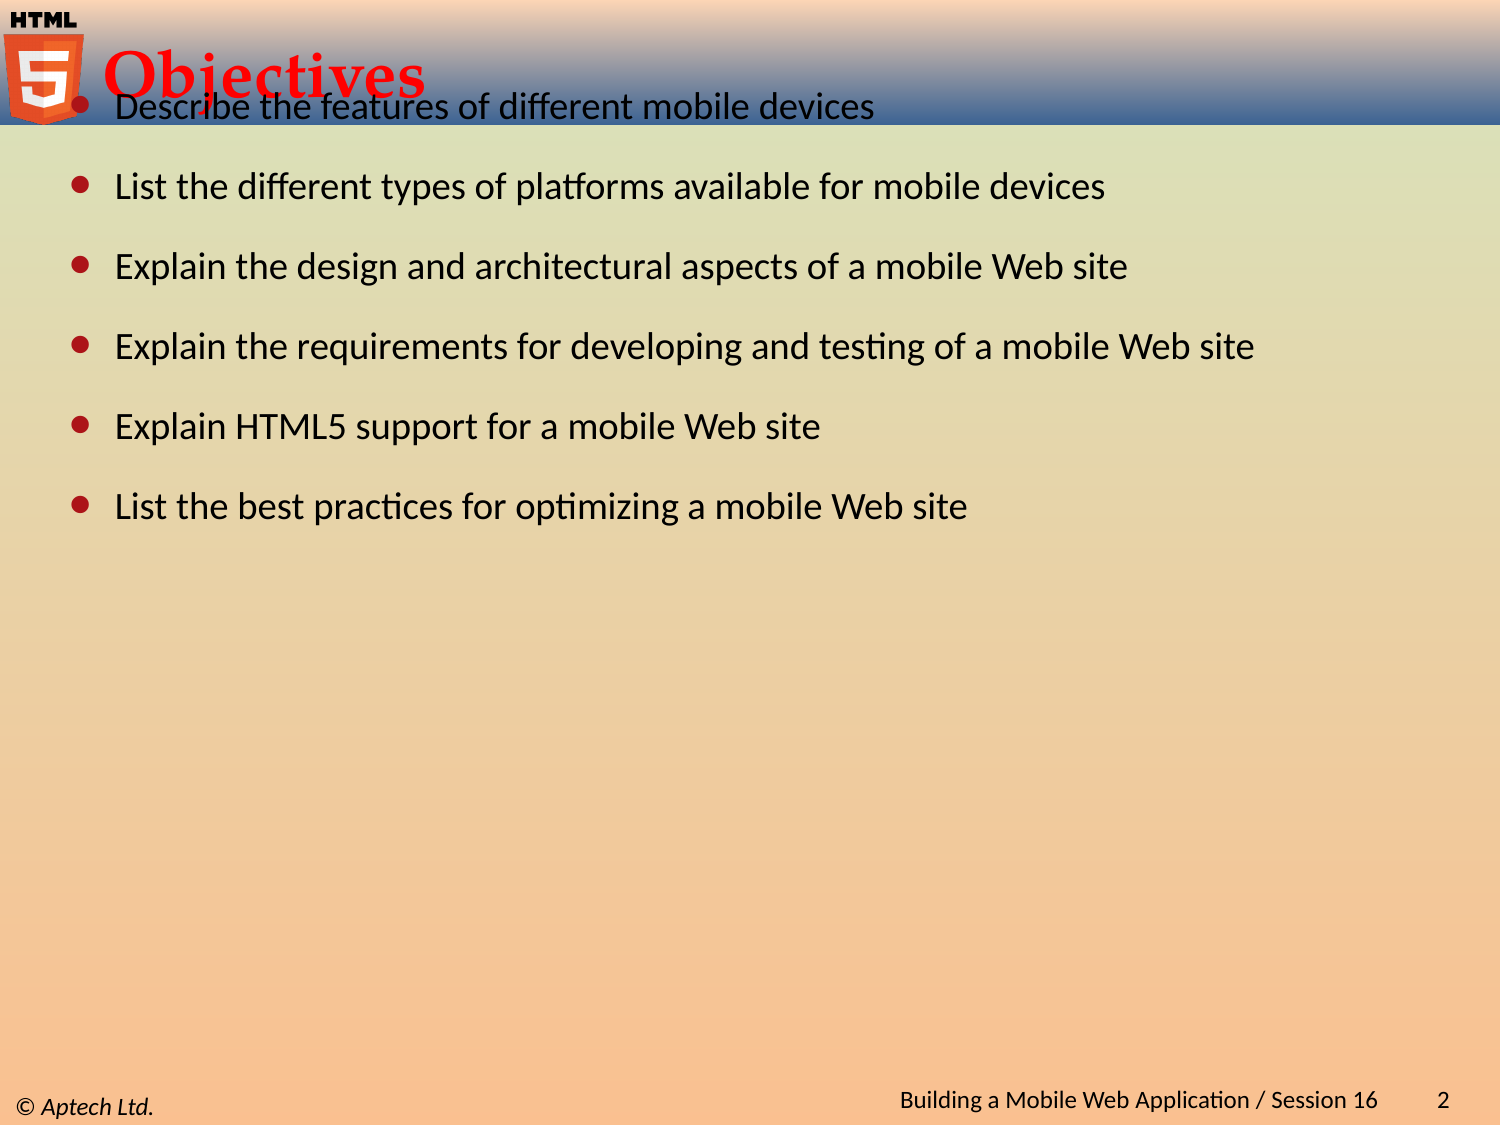

# Objectives
Describe the features of different mobile devices
List the different types of platforms available for mobile devices
Explain the design and architectural aspects of a mobile Web site
Explain the requirements for developing and testing of a mobile Web site
Explain HTML5 support for a mobile Web site
List the best practices for optimizing a mobile Web site
Building a Mobile Web Application / Session 16
2